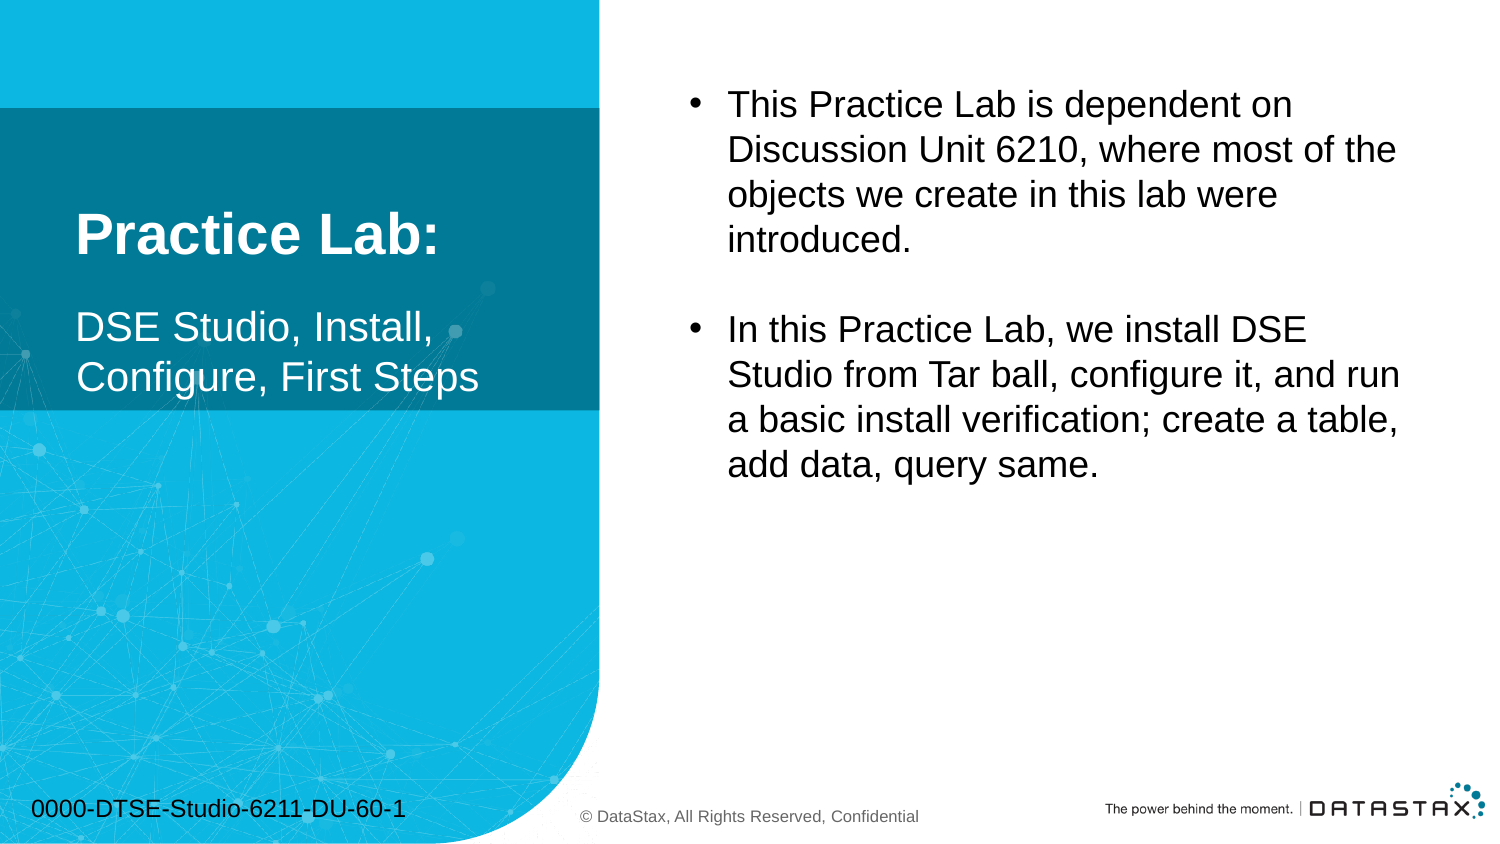

This Practice Lab is dependent on Discussion Unit 6210, where most of the objects we create in this lab were introduced.

In this Practice Lab, we install DSE Studio from Tar ball, configure it, and run a basic install verification; create a table, add data, query same.
# Practice Lab:
DSE Studio, Install, Configure, First Steps
0000-DTSE-Studio-6211-DU-60-1